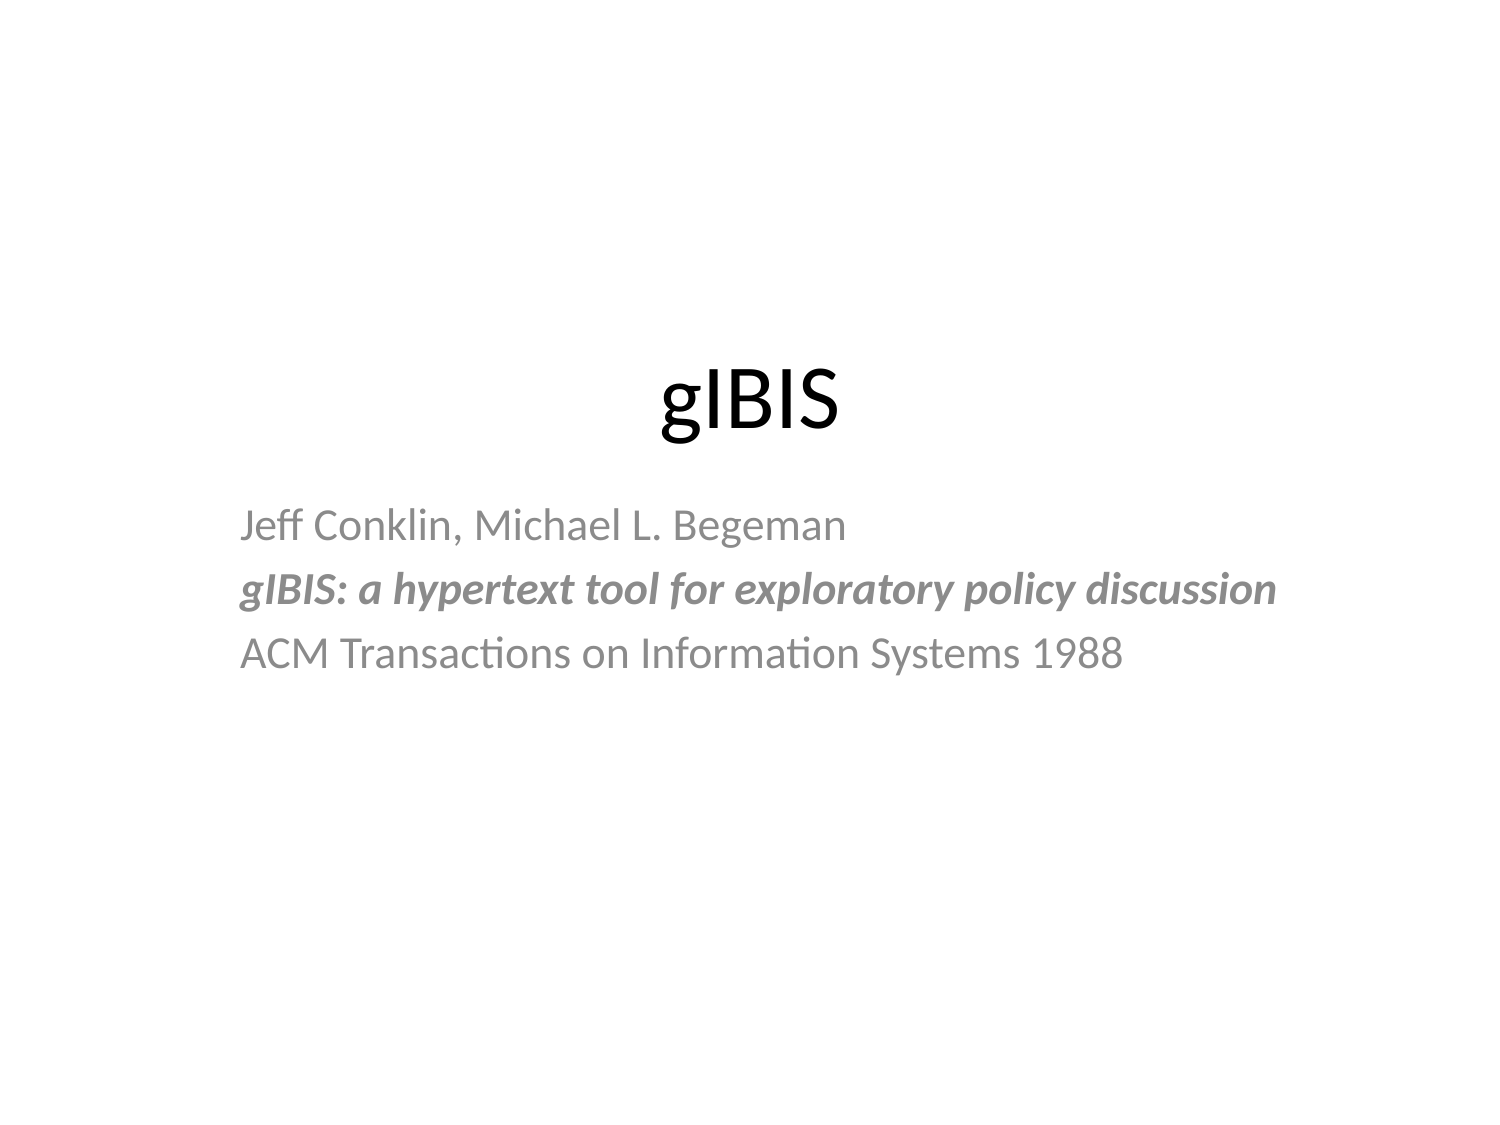

# gIBIS
Jeff Conklin, Michael L. Begeman
gIBIS: a hypertext tool for exploratory policy discussion
ACM Transactions on Information Systems 1988